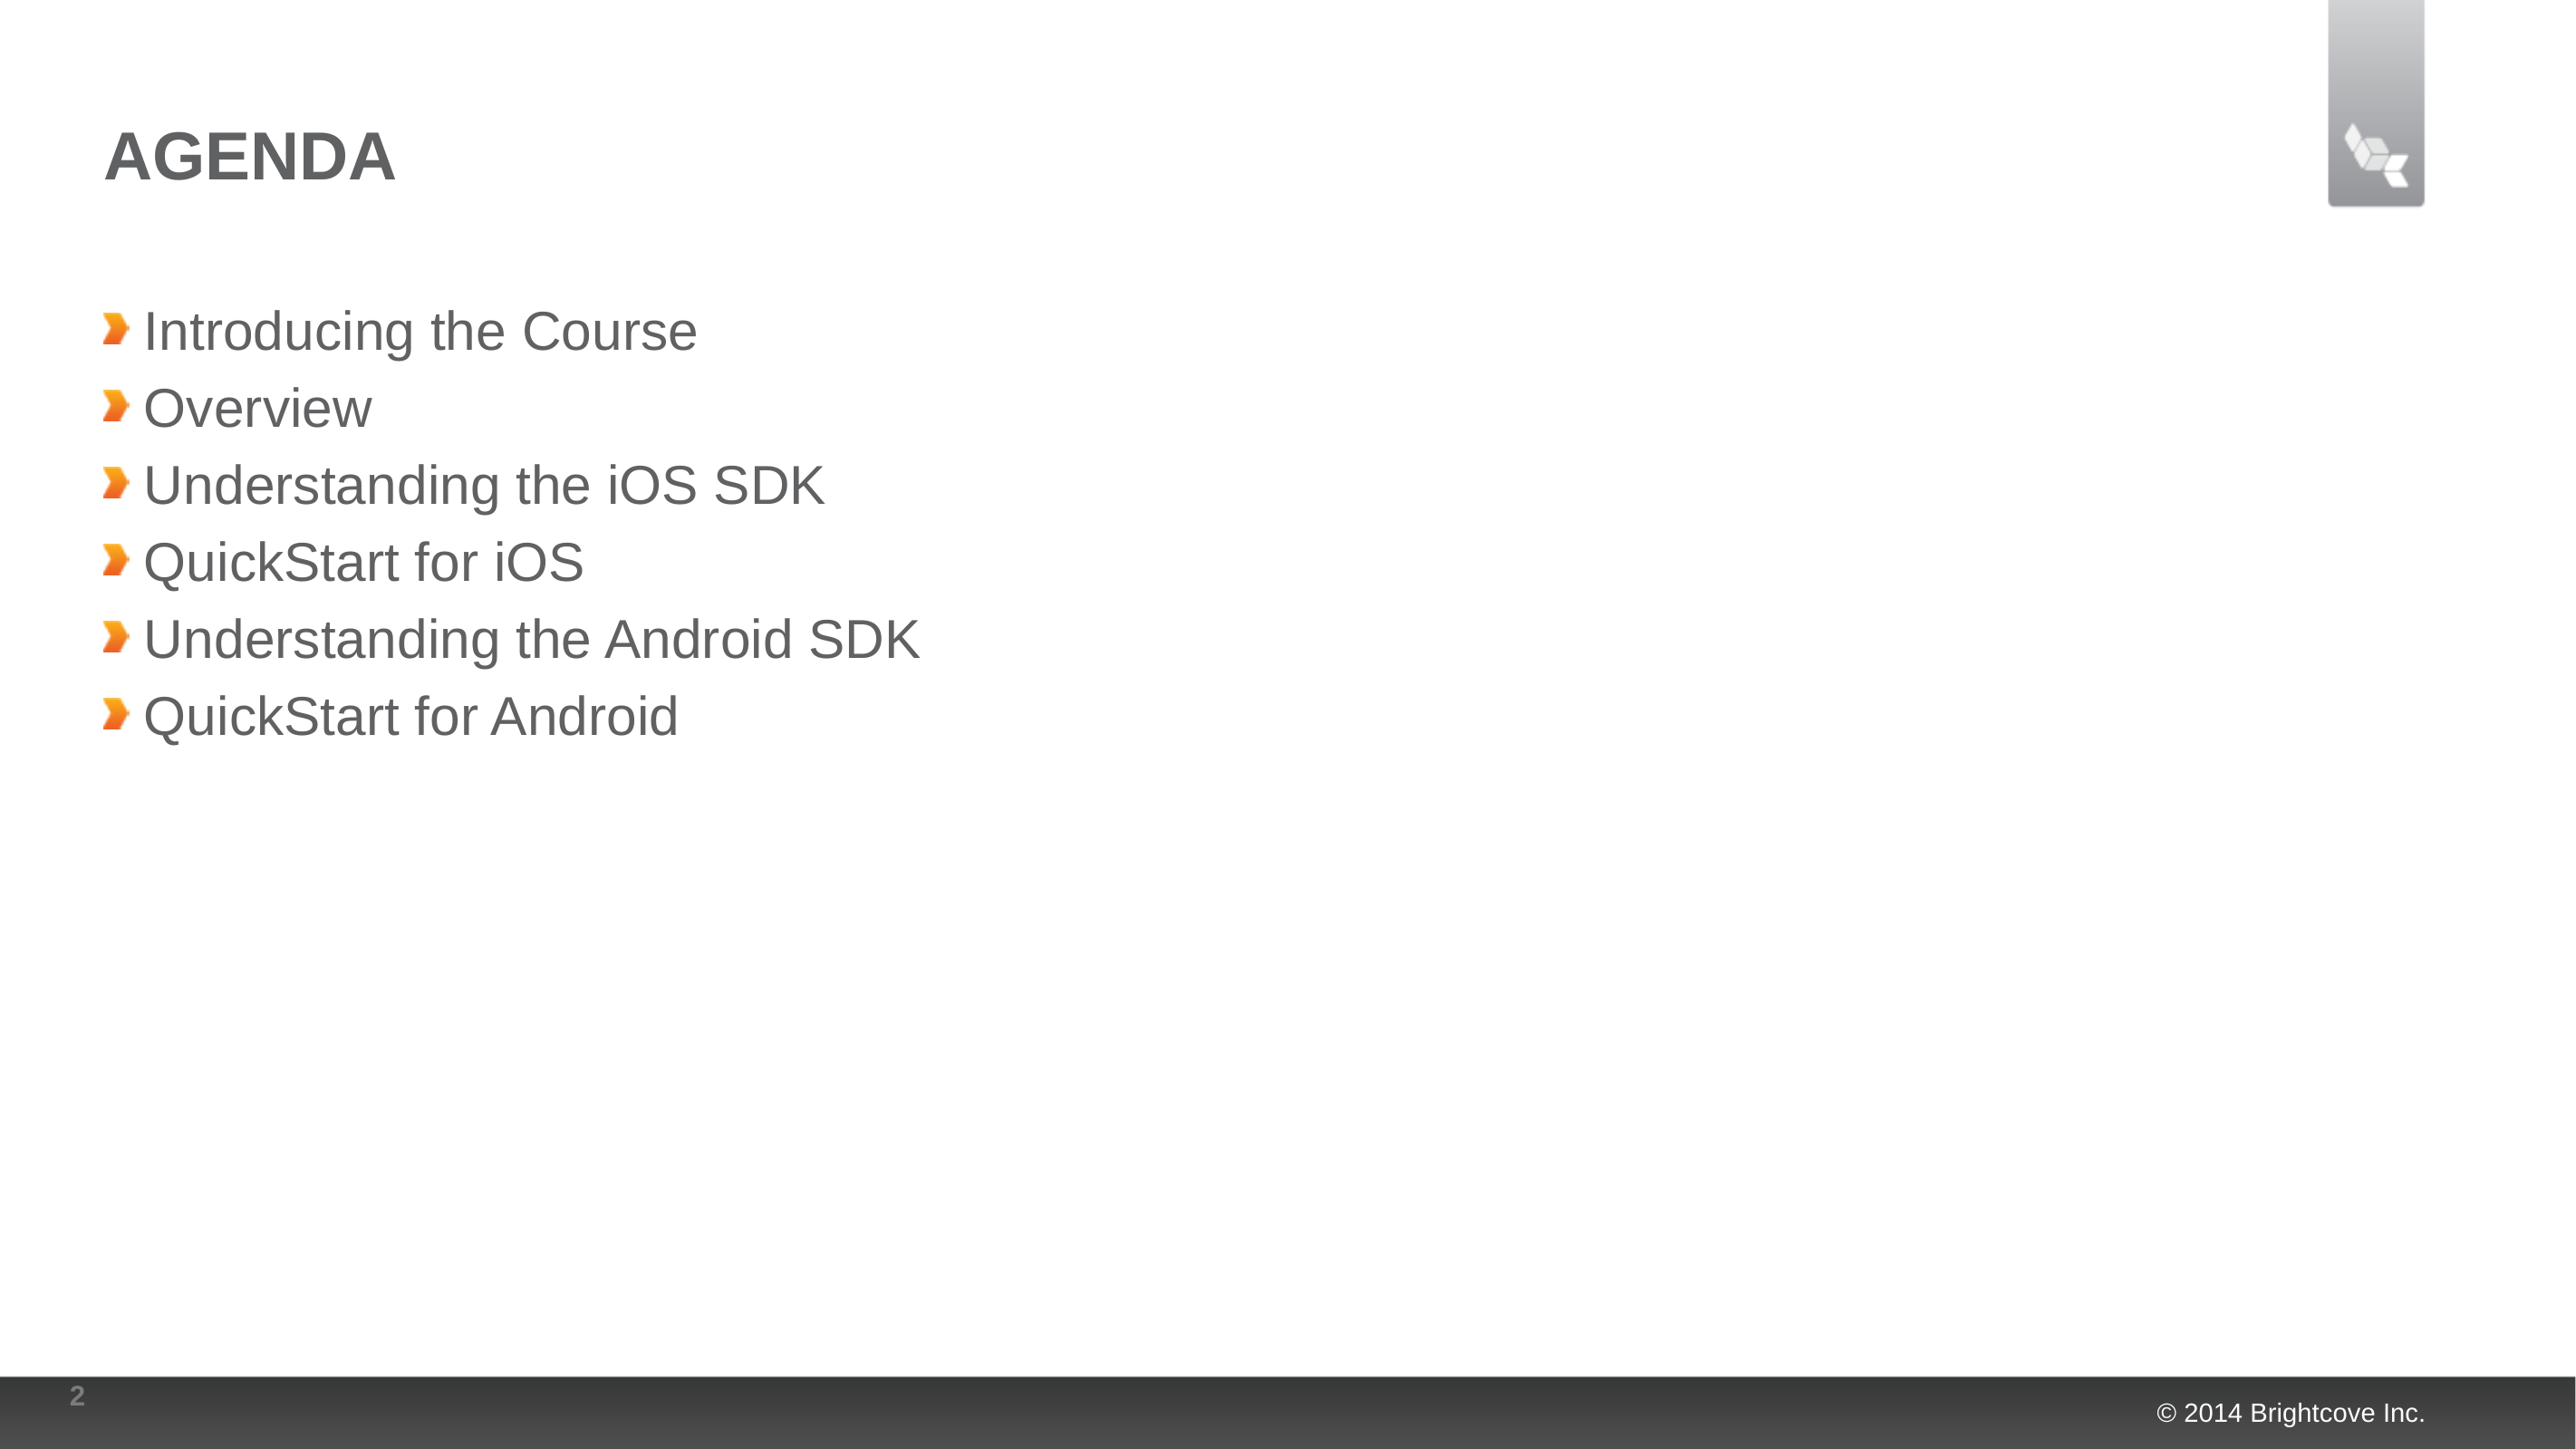

# Agenda
Introducing the Course
Overview
Understanding the iOS SDK
QuickStart for iOS
Understanding the Android SDK
QuickStart for Android
2